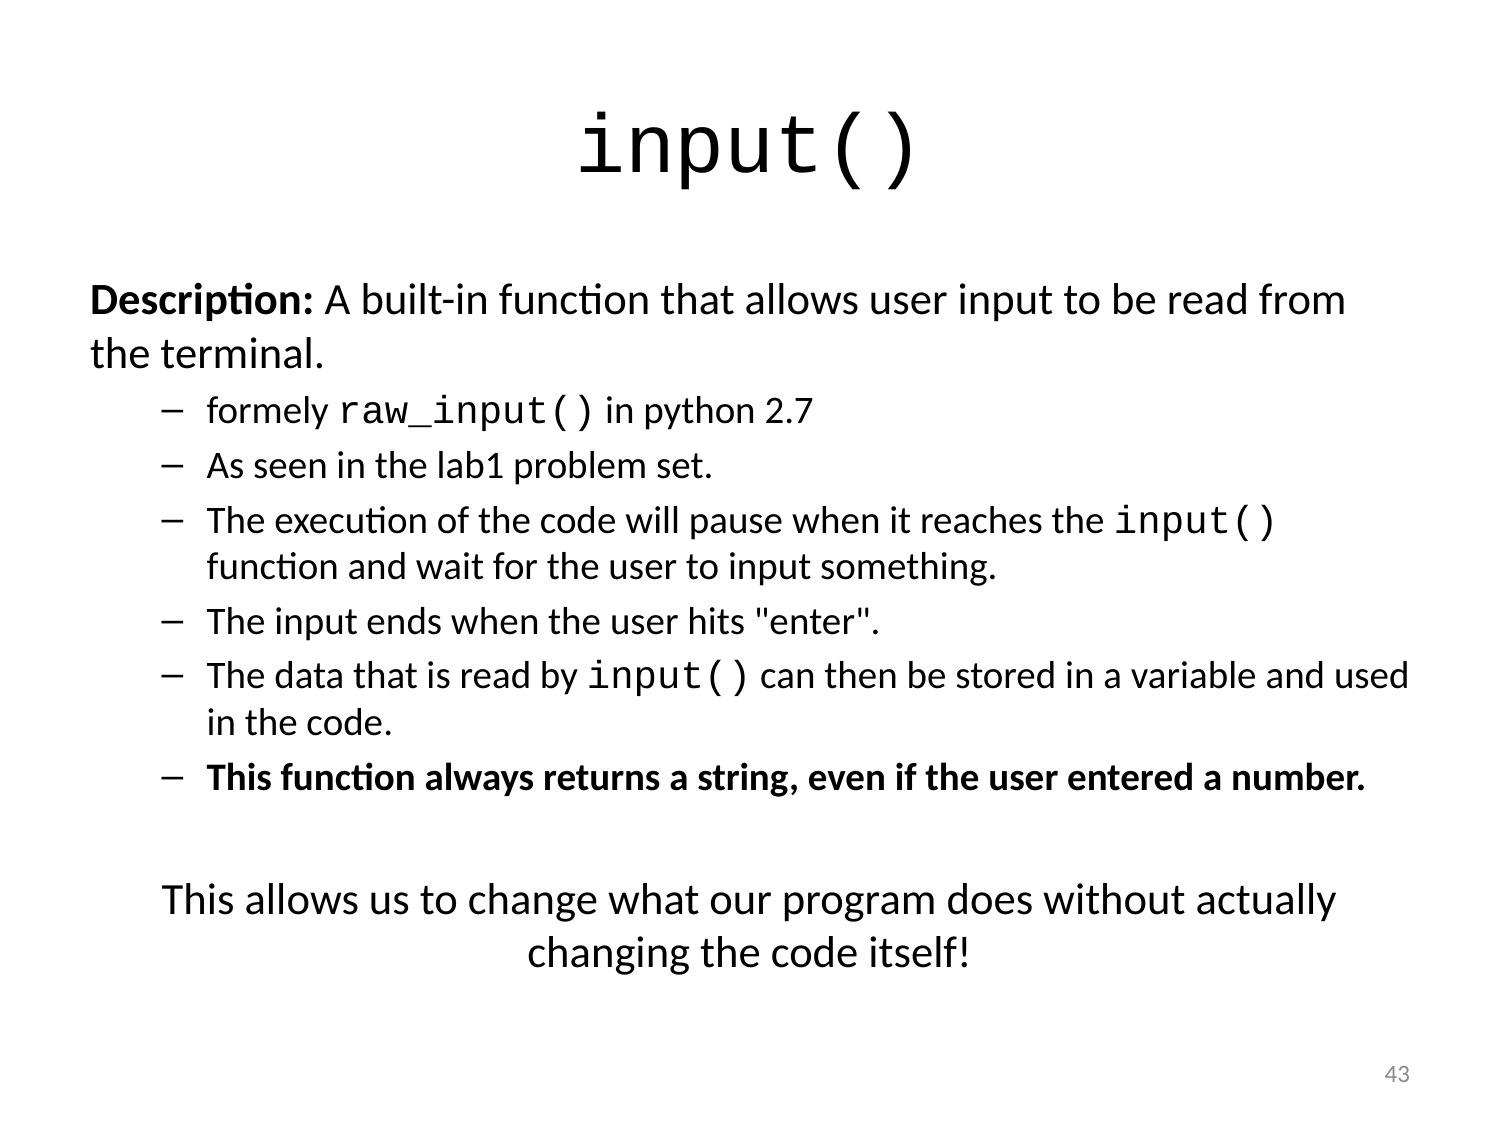

# input()
Description: A built-in function that allows user input to be read from the terminal.
formely raw_input() in python 2.7
As seen in the lab1 problem set.
The execution of the code will pause when it reaches the input() function and wait for the user to input something.
The input ends when the user hits "enter".
The data that is read by input() can then be stored in a variable and used in the code.
This function always returns a string, even if the user entered a number.

This allows us to change what our program does without actually changing the code itself!
43